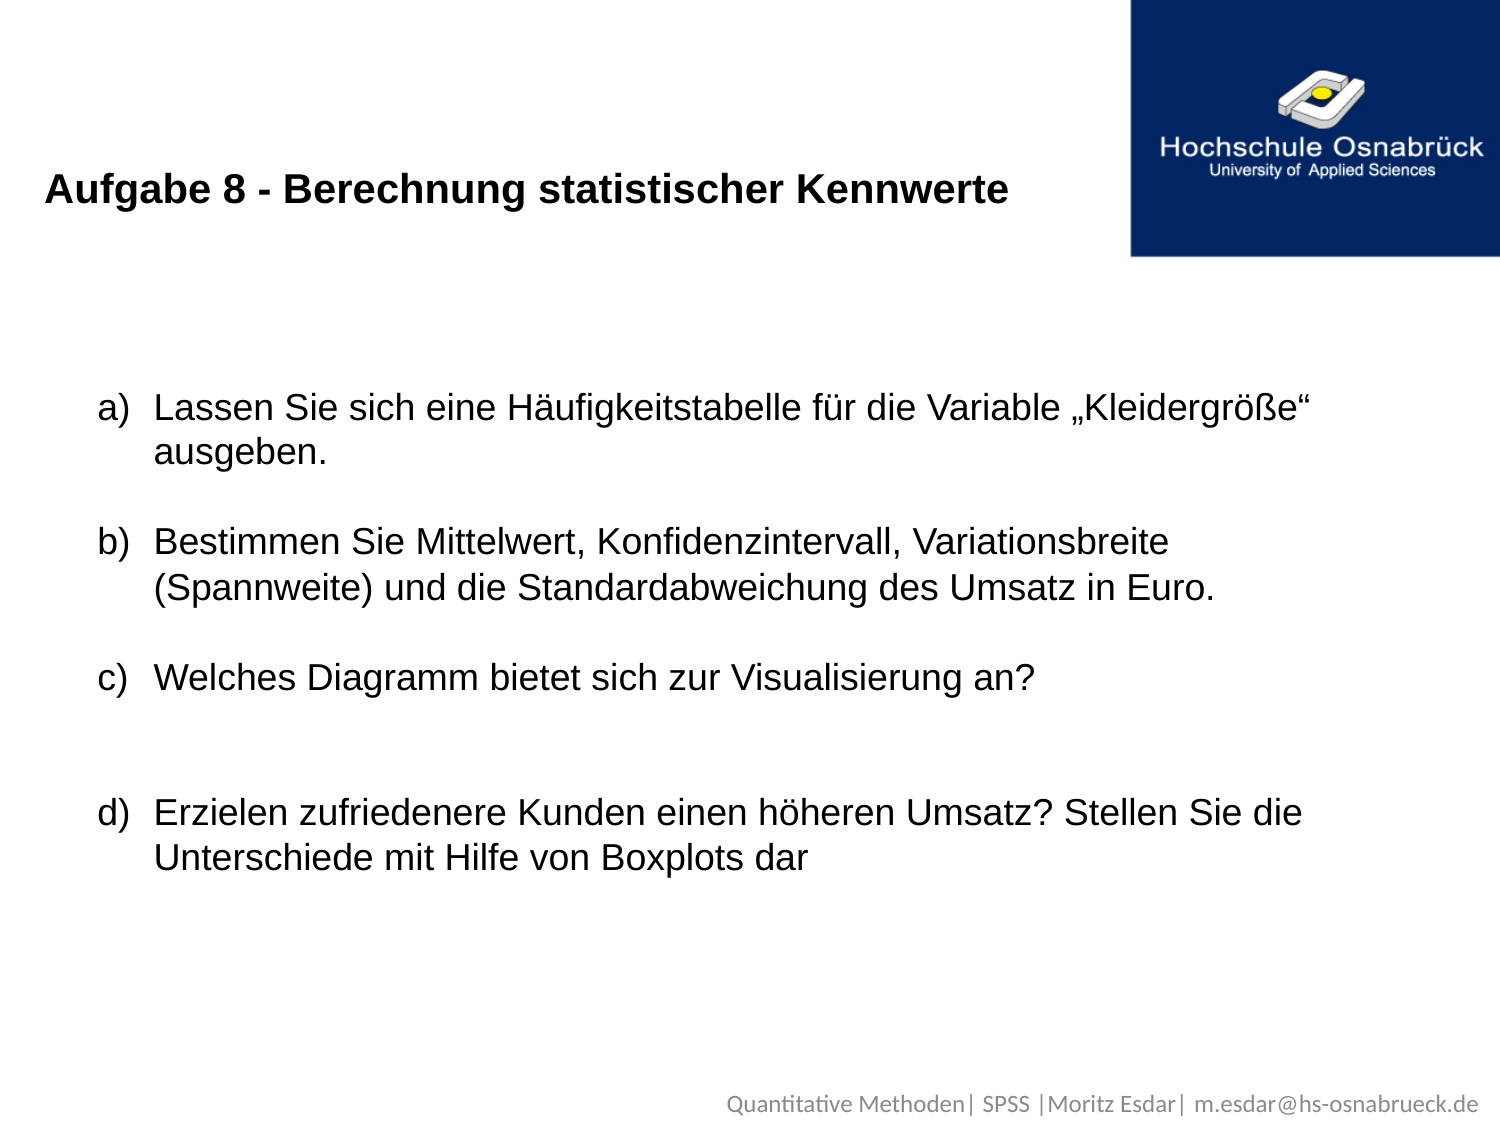

Aufgabe 8 - Berechnung statistischer Kennwerte

Lassen Sie sich eine Häufigkeitstabelle für die Variable „Kleidergröße“ ausgeben.

Bestimmen Sie Mittelwert, Konfidenzintervall, Variationsbreite (Spannweite) und die Standardabweichung des Umsatz in Euro.
Welches Diagramm bietet sich zur Visualisierung an?

Erzielen zufriedenere Kunden einen höheren Umsatz? Stellen Sie die Unterschiede mit Hilfe von Boxplots dar
 Quantitative Methoden| SPSS |Moritz Esdar| m.esdar@hs-osnabrueck.de